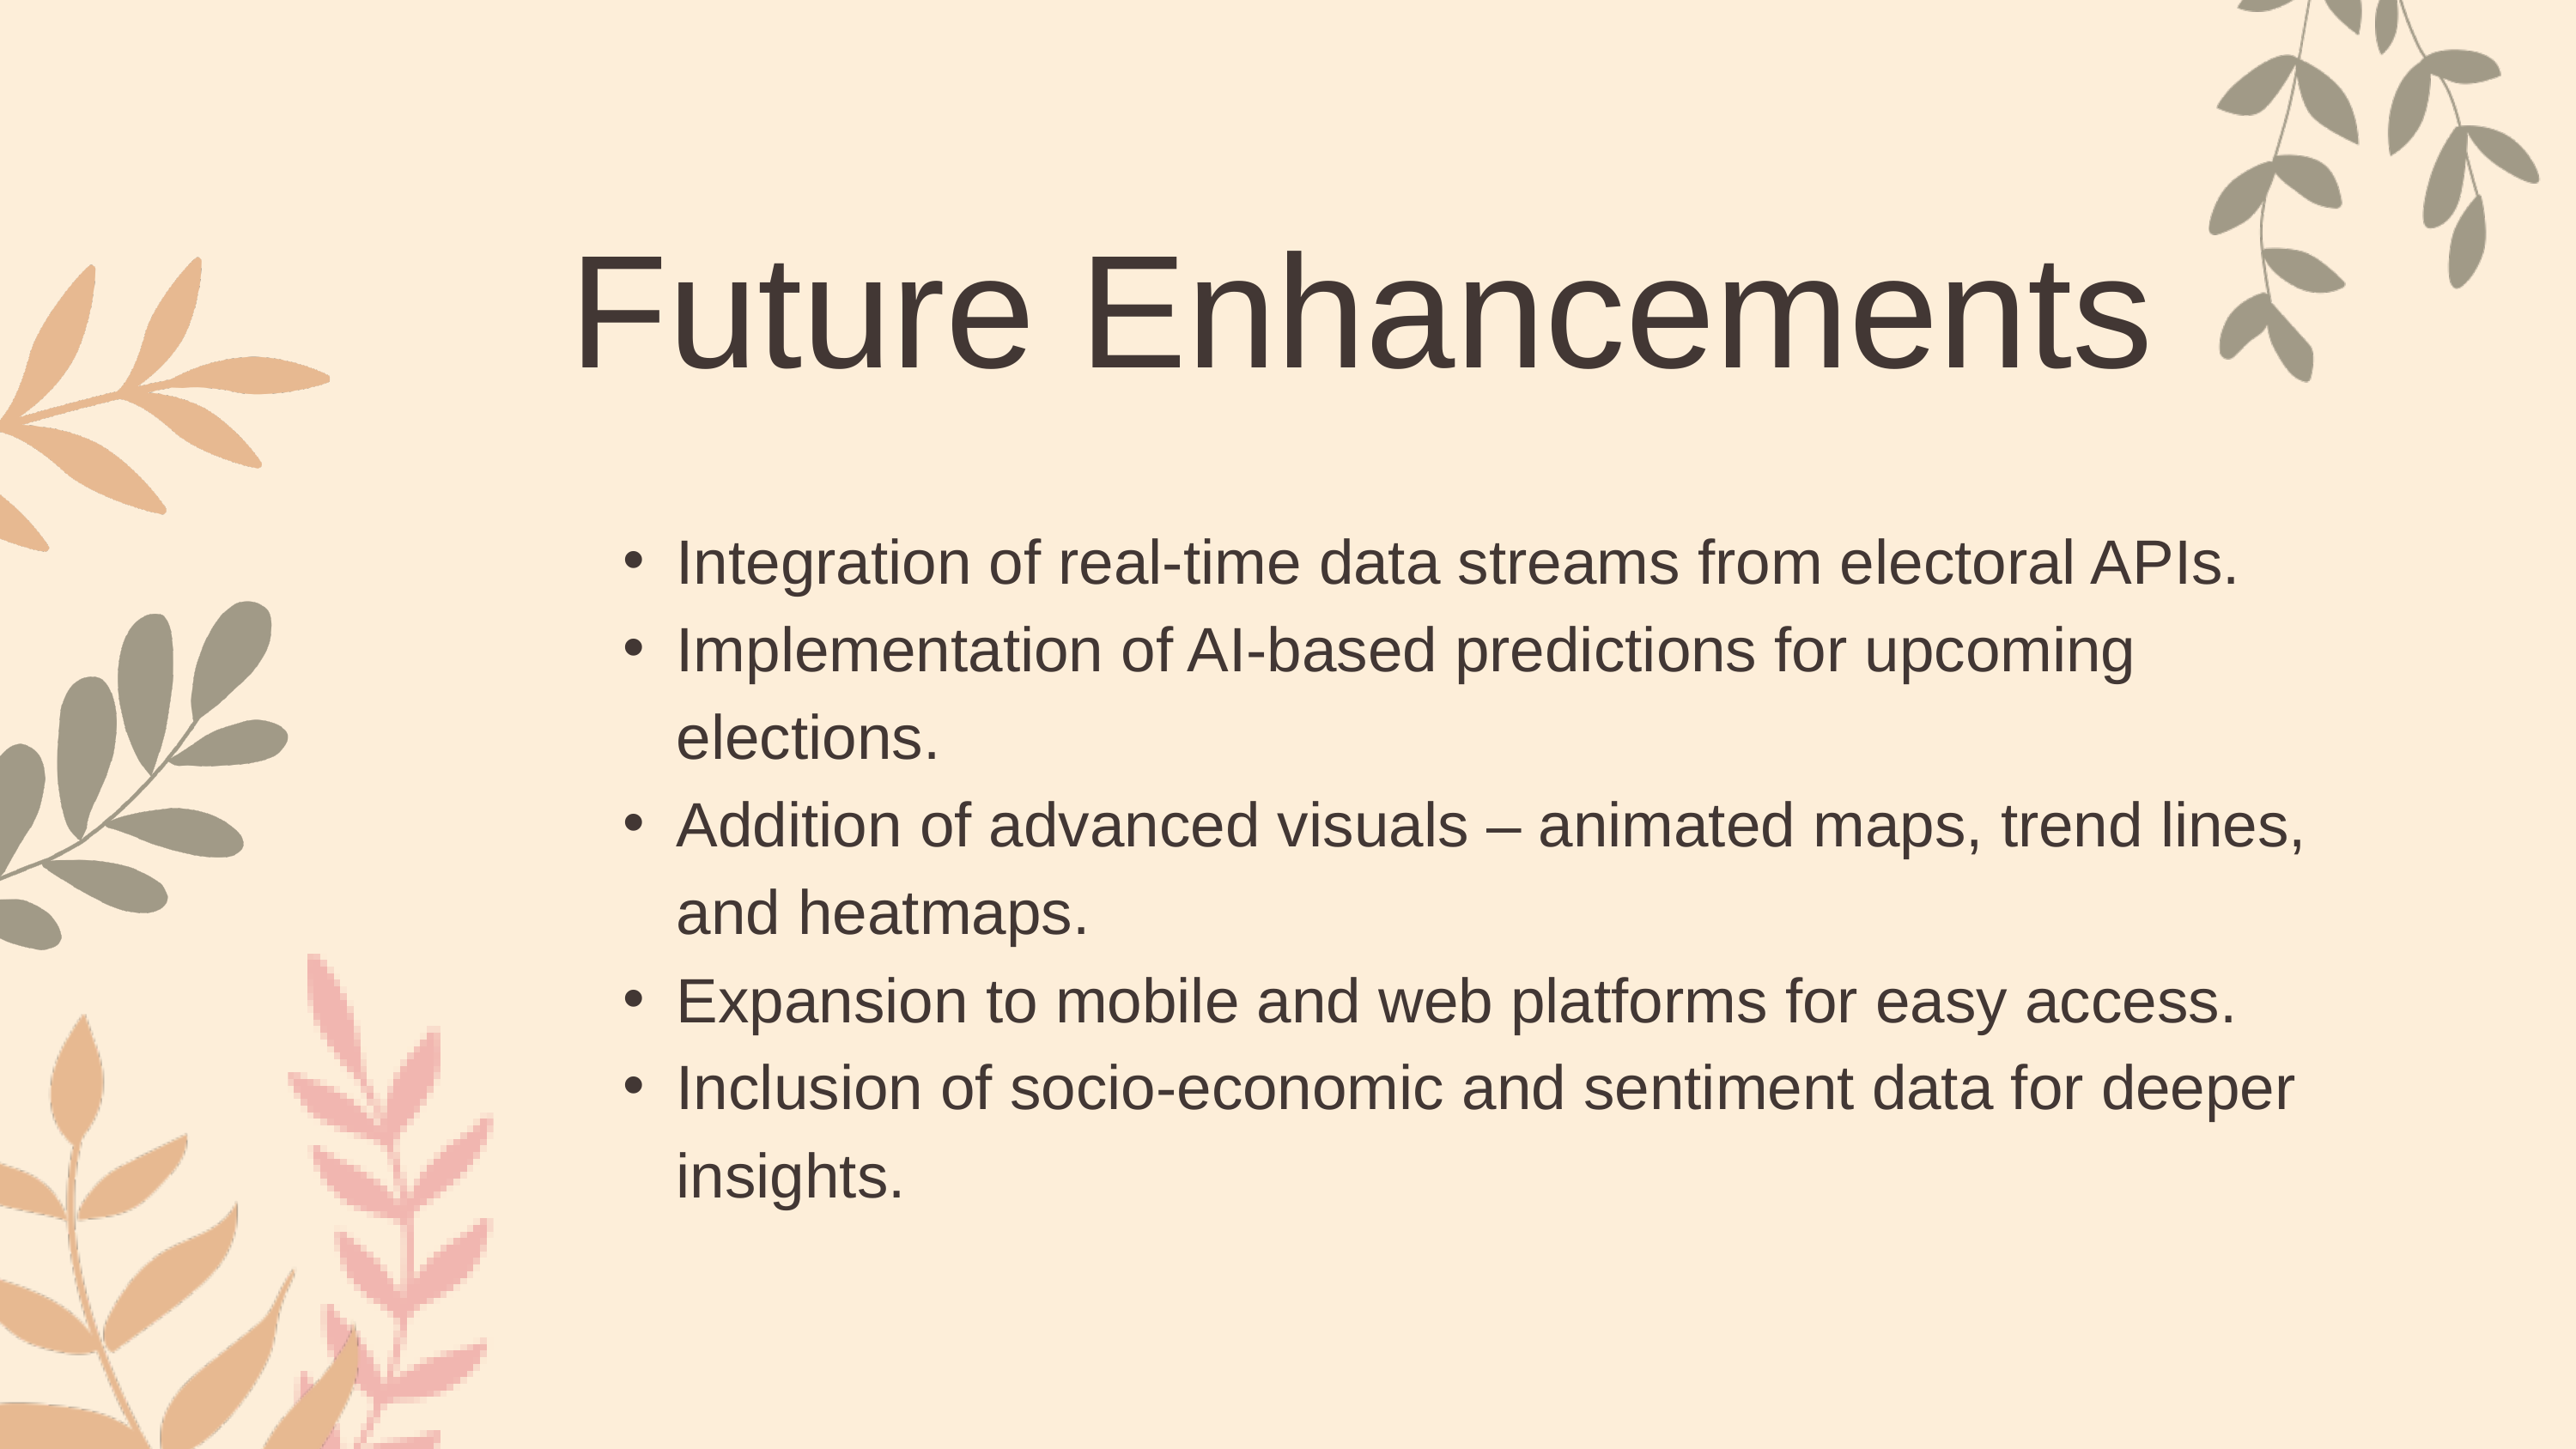

Future Enhancements

Integration of real-time data streams from electoral APIs.
Implementation of AI-based predictions for upcoming elections.
Addition of advanced visuals – animated maps, trend lines, and heatmaps.
Expansion to mobile and web platforms for easy access.
Inclusion of socio-economic and sentiment data for deeper insights.